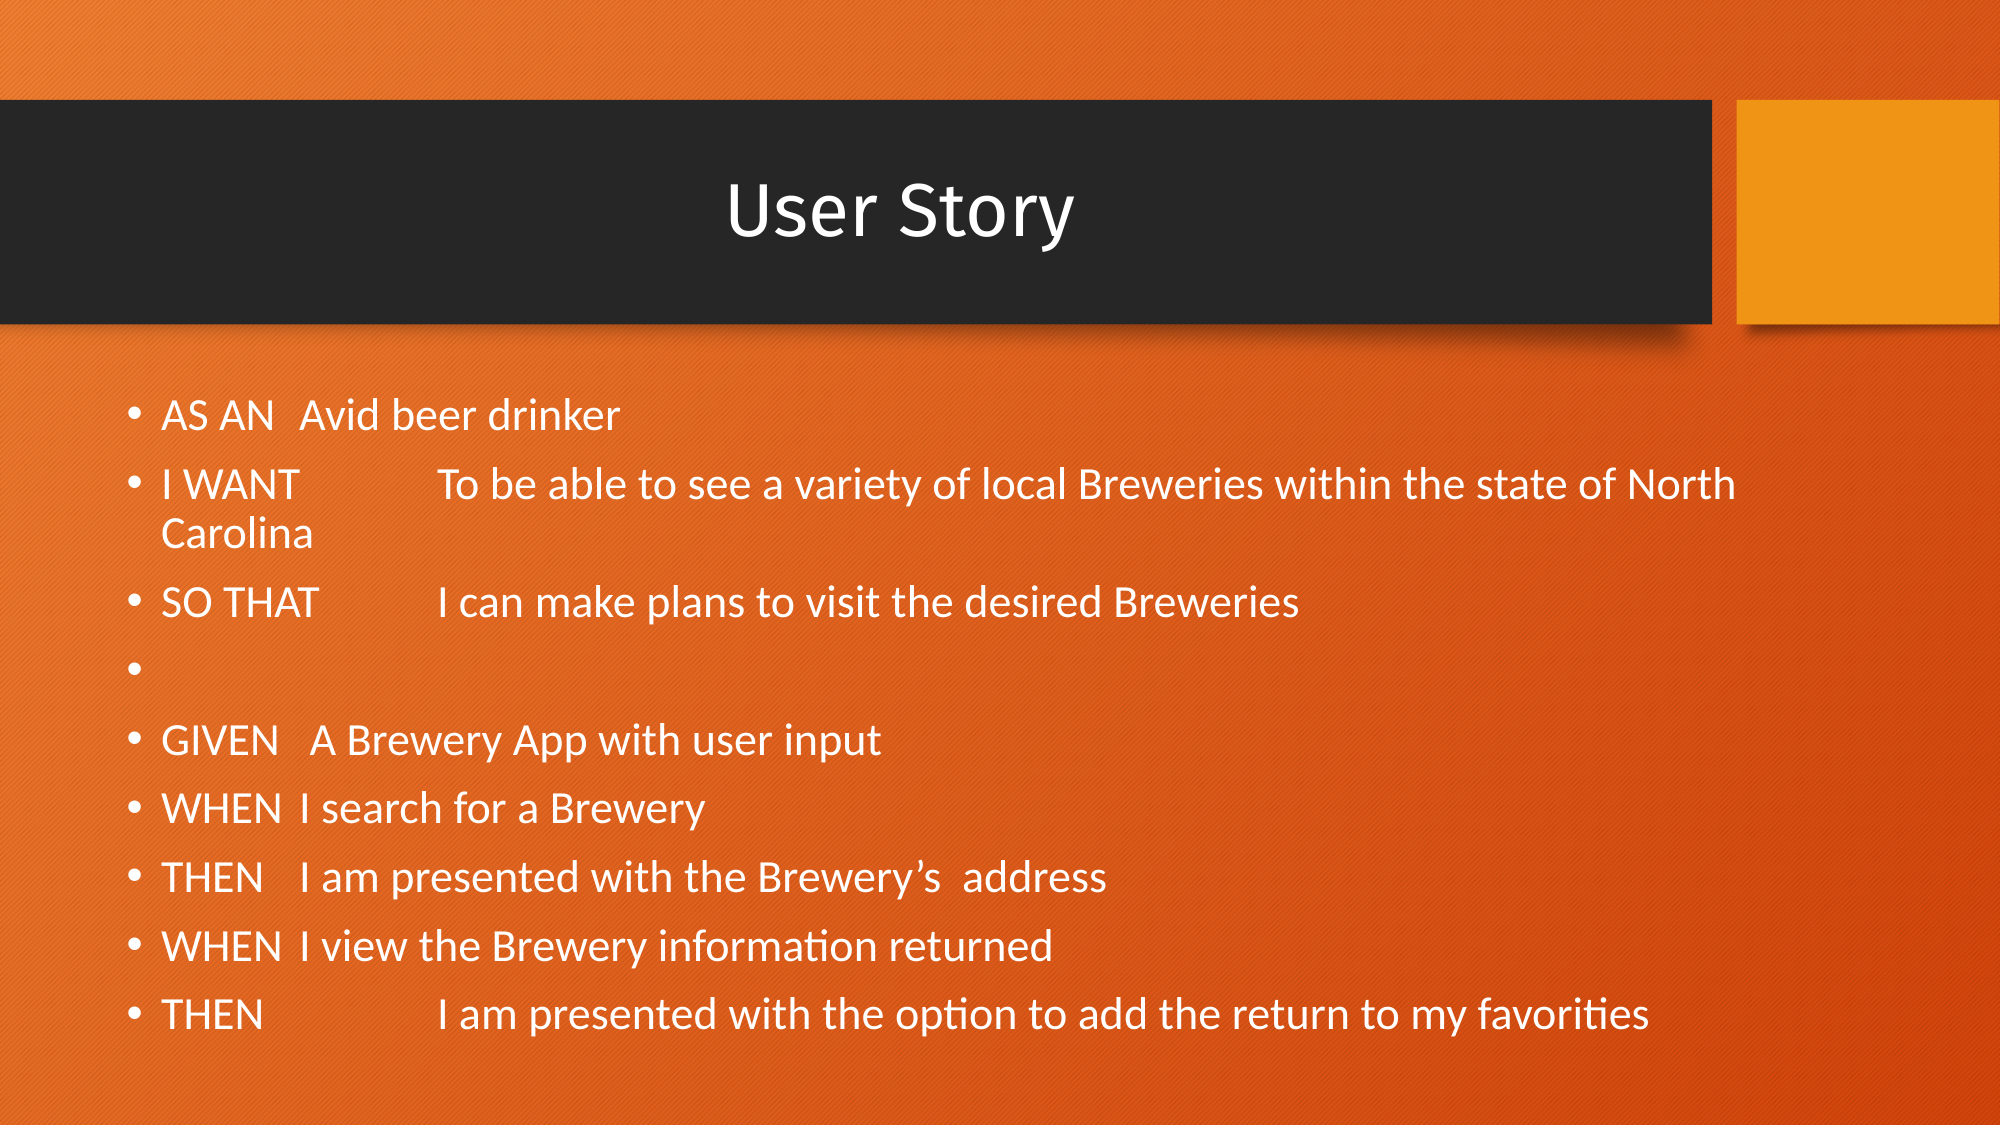

# User Story
AS AN 	Avid beer drinker
I WANT	To be able to see a variety of local Breweries within the state of North 		Carolina
SO THAT 	I can make plans to visit the desired Breweries

GIVEN 	 A Brewery App with user input
WHEN 	I search for a Brewery
THEN 	I am presented with the Brewery’s  address
WHEN 	I view the Brewery information returned
THEN		I am presented with the option to add the return to my favorities